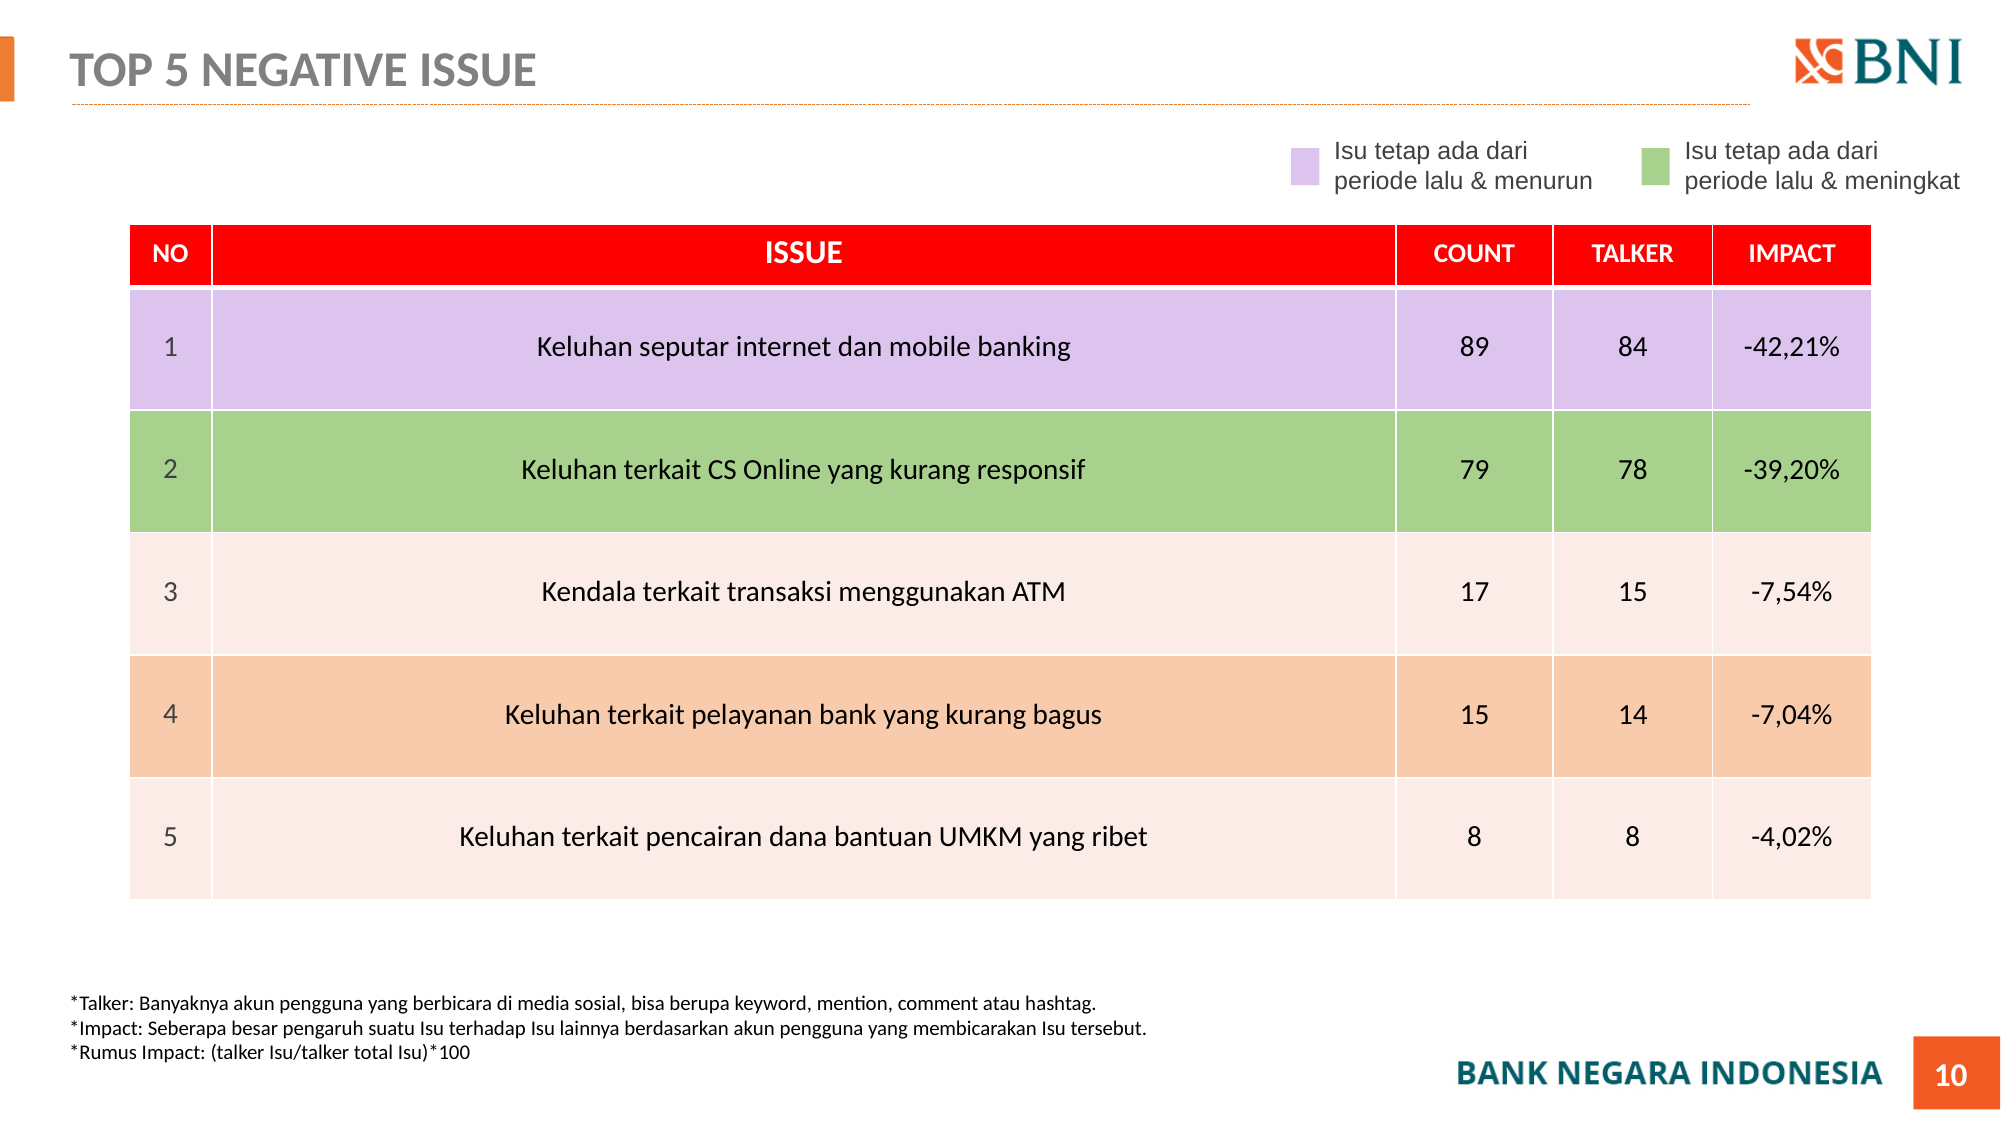

# TOP 5 NEGATIVE ISSUE
Isu tetap ada dari periode lalu & menurun

Isu tetap ada dari periode lalu & meningkat

| NO | ISSUE | COUNT | TALKER | IMPACT |
| --- | --- | --- | --- | --- |
| 1 | Keluhan seputar internet dan mobile banking | 89 | 84 | -42,21% |
| 2 | Keluhan terkait CS Online yang kurang responsif | 79 | 78 | -39,20% |
| 3 | Kendala terkait transaksi menggunakan ATM | 17 | 15 | -7,54% |
| 4 | Keluhan terkait pelayanan bank yang kurang bagus | 15 | 14 | -7,04% |
| 5 | Keluhan terkait pencairan dana bantuan UMKM yang ribet | 8 | 8 | -4,02% |
*Talker: Banyaknya akun pengguna yang berbicara di media sosial, bisa berupa keyword, mention, comment atau hashtag.
*Impact: Seberapa besar pengaruh suatu Isu terhadap Isu lainnya berdasarkan akun pengguna yang membicarakan Isu tersebut.
*Rumus Impact: (talker Isu/talker total Isu)*100
10